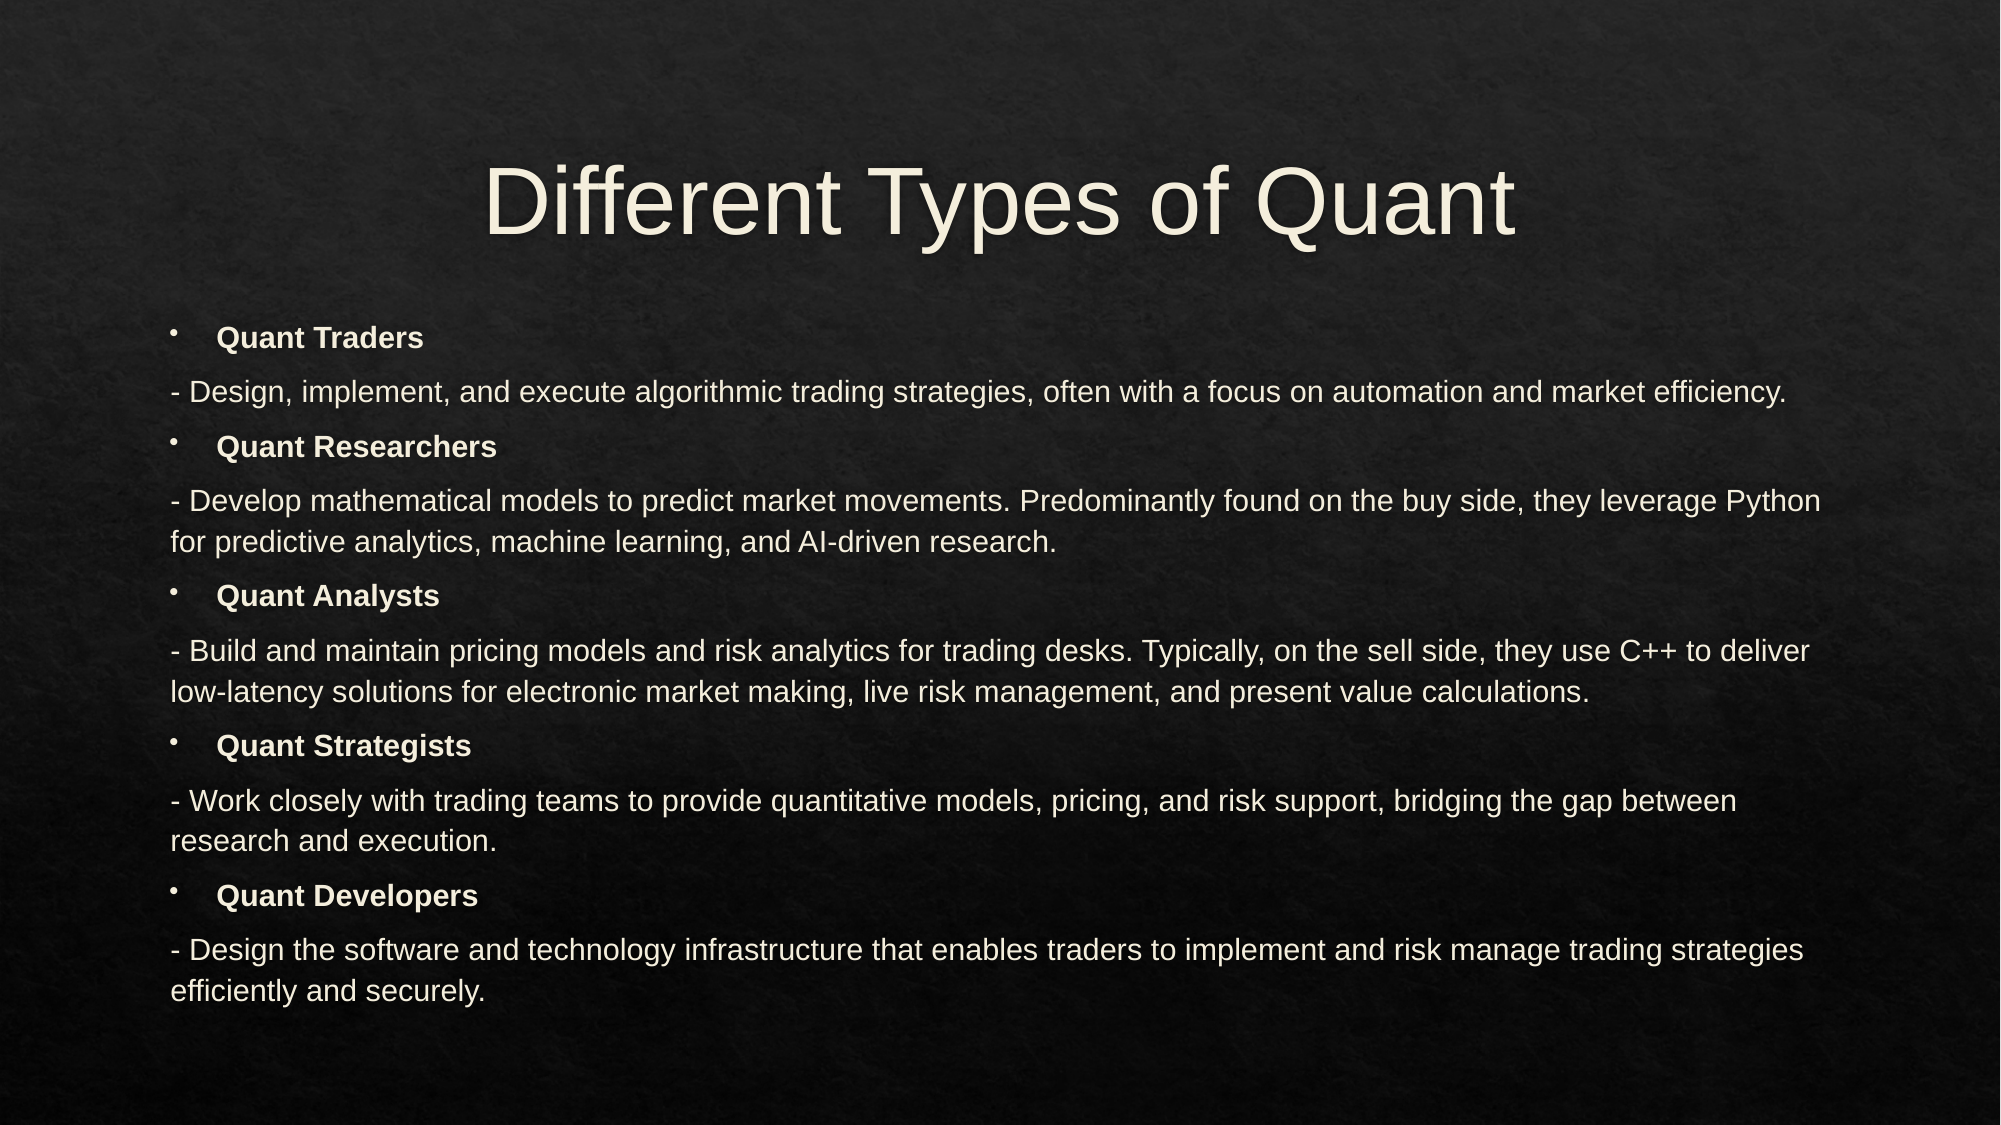

# Different Types of Quant
Quant Traders
- Design, implement, and execute algorithmic trading strategies, often with a focus on automation and market efficiency.
Quant Researchers
- Develop mathematical models to predict market movements. Predominantly found on the buy side, they leverage Python for predictive analytics, machine learning, and AI-driven research.
Quant Analysts
- Build and maintain pricing models and risk analytics for trading desks. Typically, on the sell side, they use C++ to deliver low-latency solutions for electronic market making, live risk management, and present value calculations.
Quant Strategists
- Work closely with trading teams to provide quantitative models, pricing, and risk support, bridging the gap between research and execution.
Quant Developers
- Design the software and technology infrastructure that enables traders to implement and risk manage trading strategies efficiently and securely.